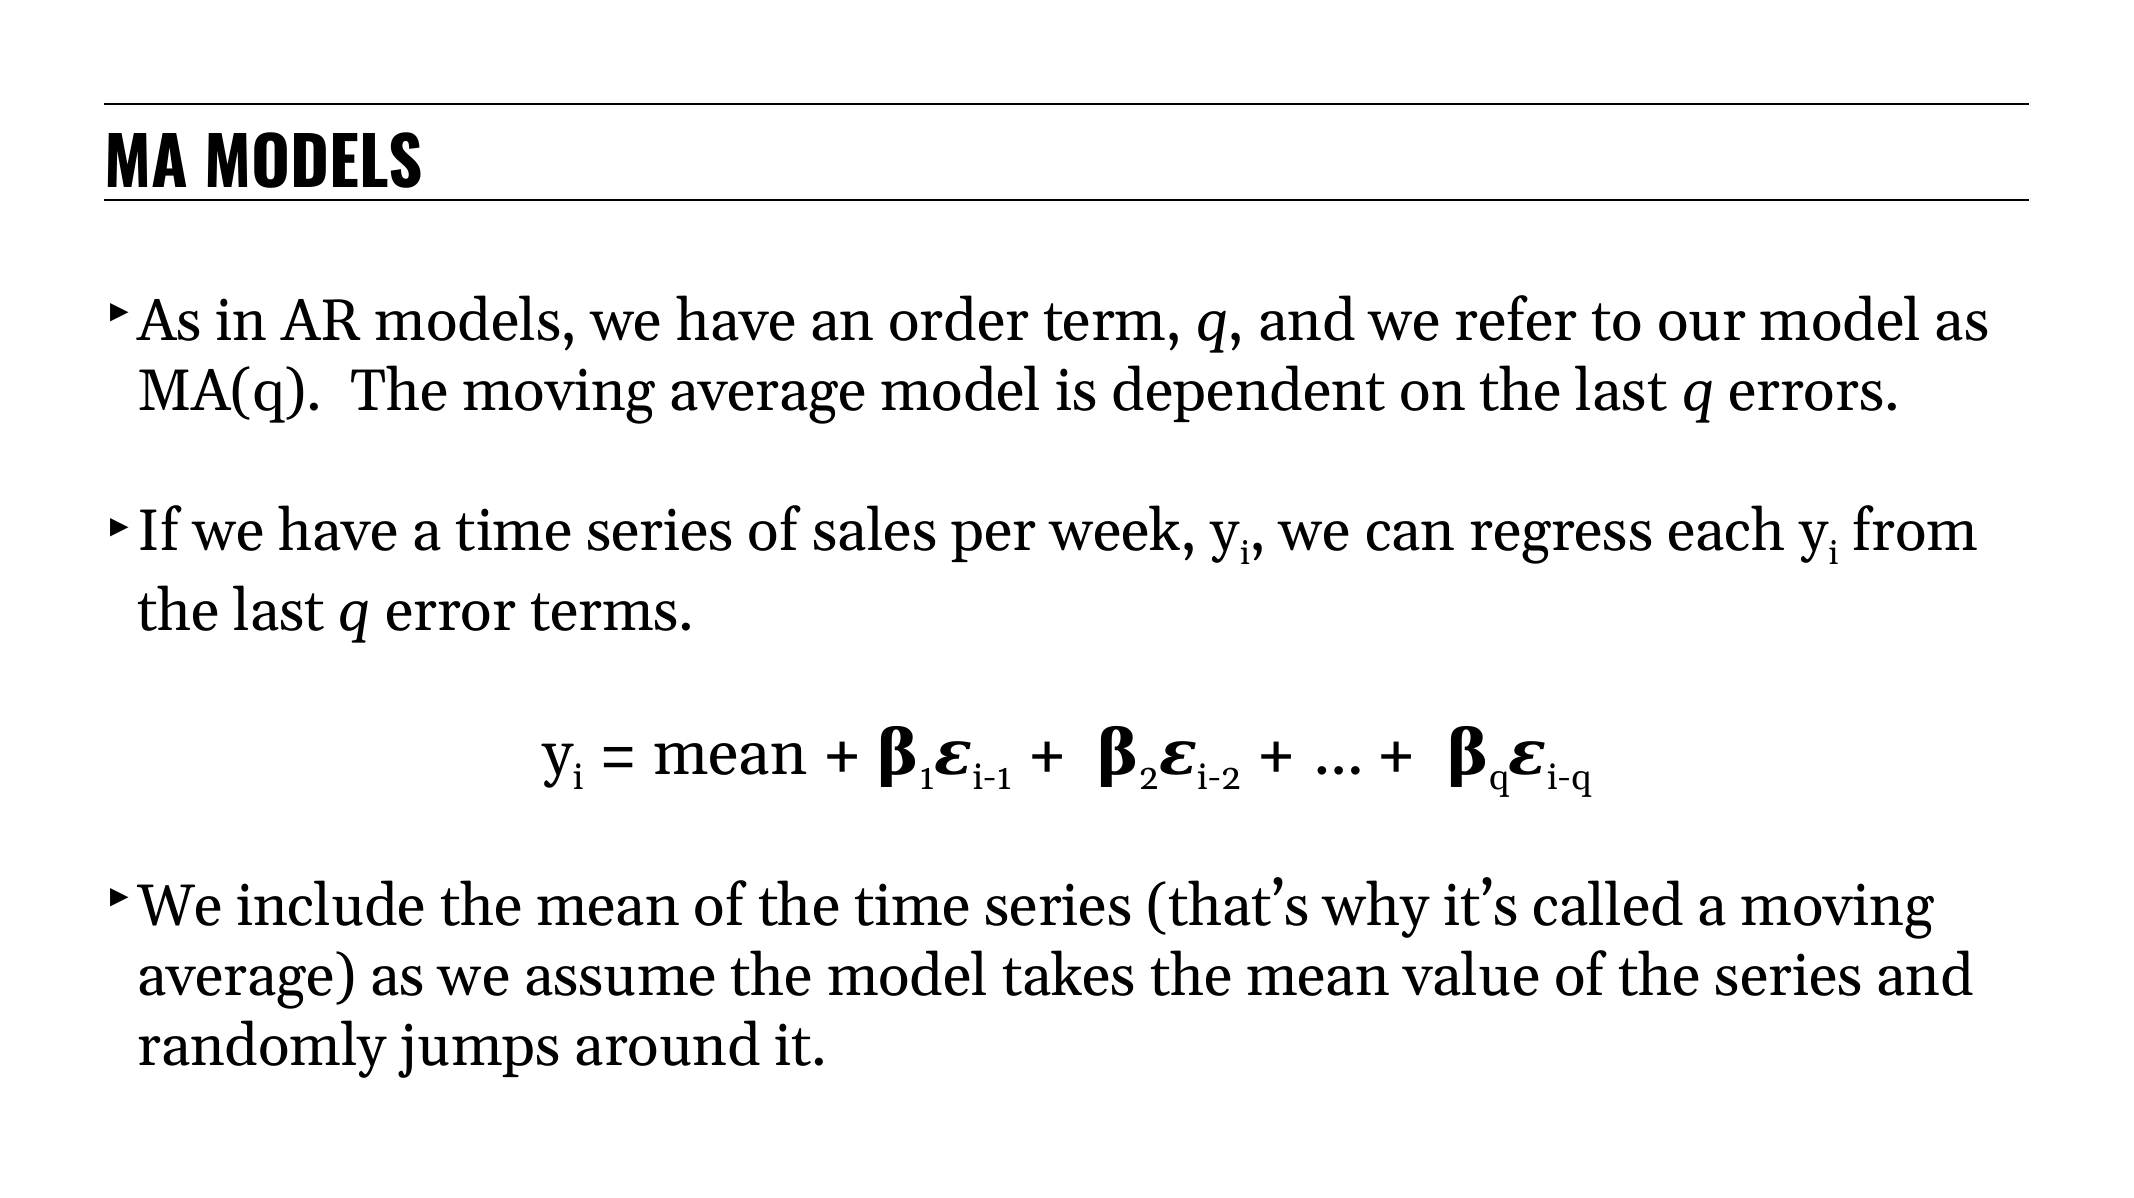

MA MODELS

As in AR models, we have an order term, q, and we refer to our model as MA(q).  The moving average model is dependent on the last q errors.

If we have a time series of sales per week, yi, we can regress each yi from the last q error terms.

yi = mean + 𝛃1𝜺i-1 +  𝛃2𝜺i-2 + … +  𝛃q𝜺i-q

We include the mean of the time series (that’s why it’s called a moving average) as we assume the model takes the mean value of the series and randomly jumps around it.